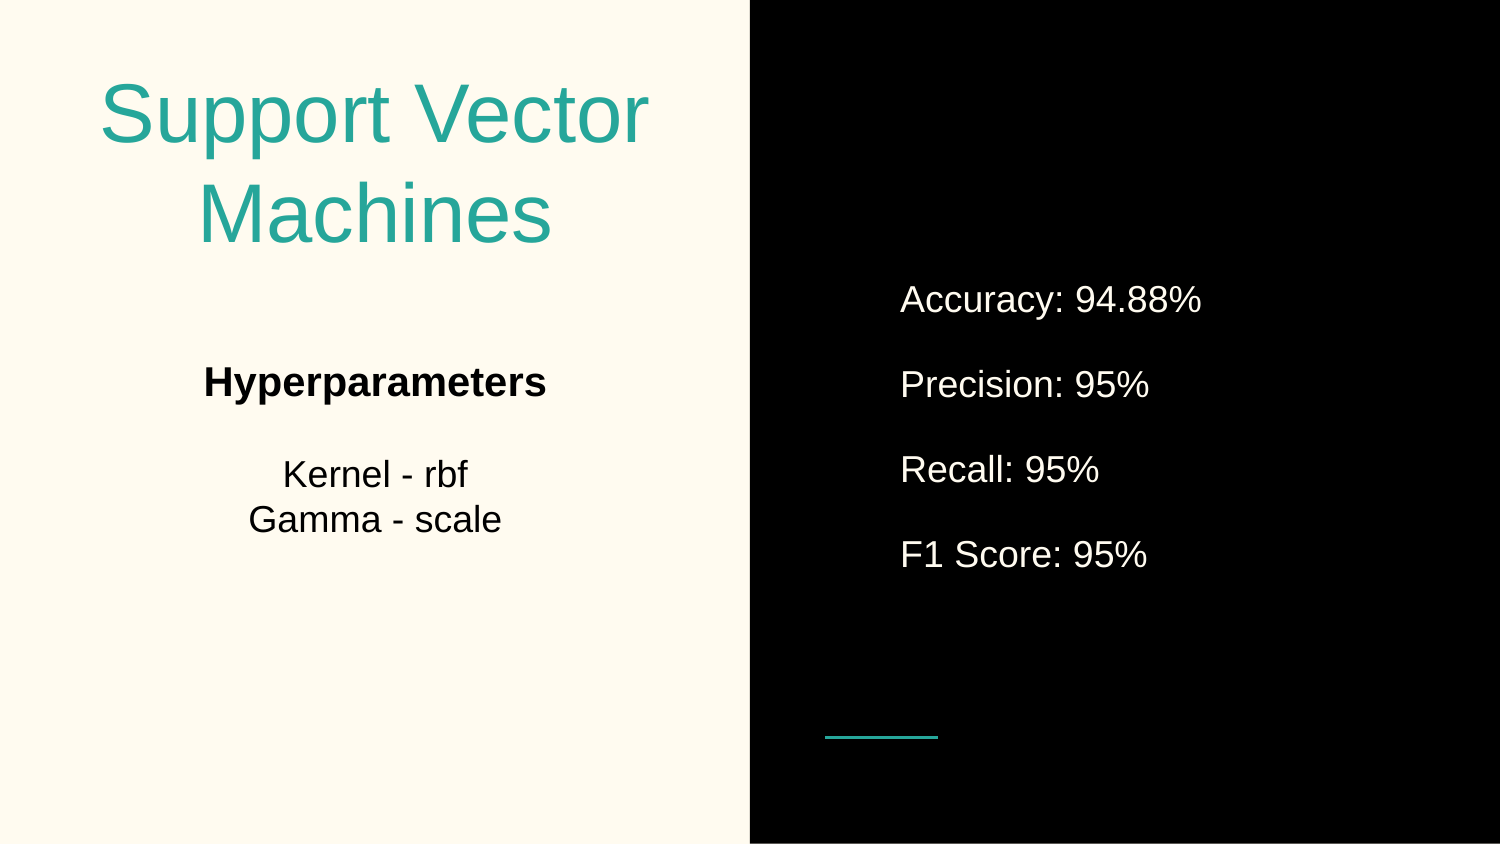

# Support Vector Machines
Accuracy: 94.88%
Precision: 95%
Recall: 95%
F1 Score: 95%
Hyperparameters

Kernel - rbf
Gamma - scale